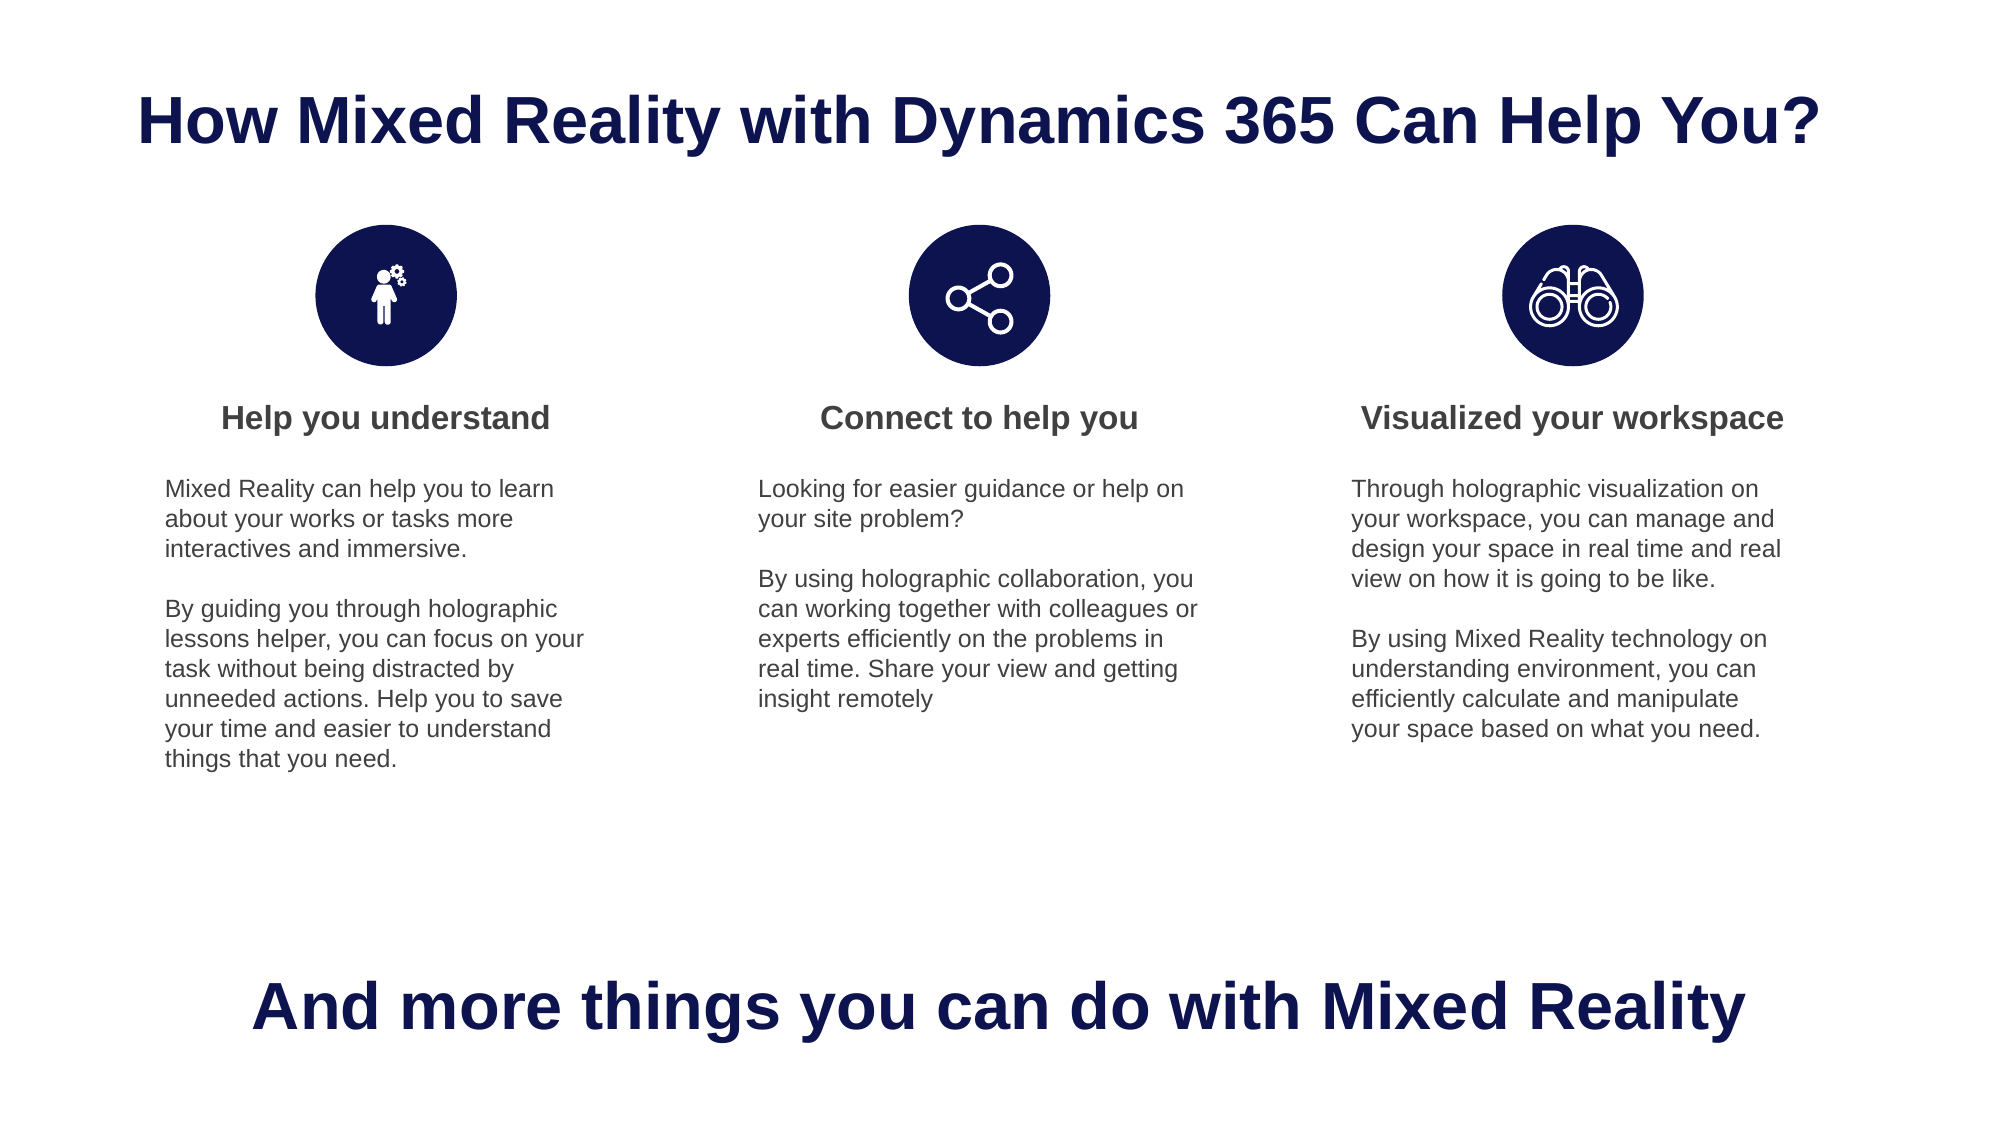

How Mixed Reality with Dynamics 365 Can Help You?

Help you understand
Connect to help you
Visualized your workspace
Mixed Reality can help you to learn about your works or tasks more interactives and immersive.

By guiding you through holographic lessons helper, you can focus on your task without being distracted by unneeded actions. Help you to save your time and easier to understand things that you need.
Looking for easier guidance or help on your site problem?

By using holographic collaboration, you can working together with colleagues or experts efficiently on the problems in real time. Share your view and getting insight remotely
Through holographic visualization on your workspace, you can manage and design your space in real time and real view on how it is going to be like.

By using Mixed Reality technology on understanding environment, you can efficiently calculate and manipulate your space based on what you need.
And more things you can do with Mixed Reality